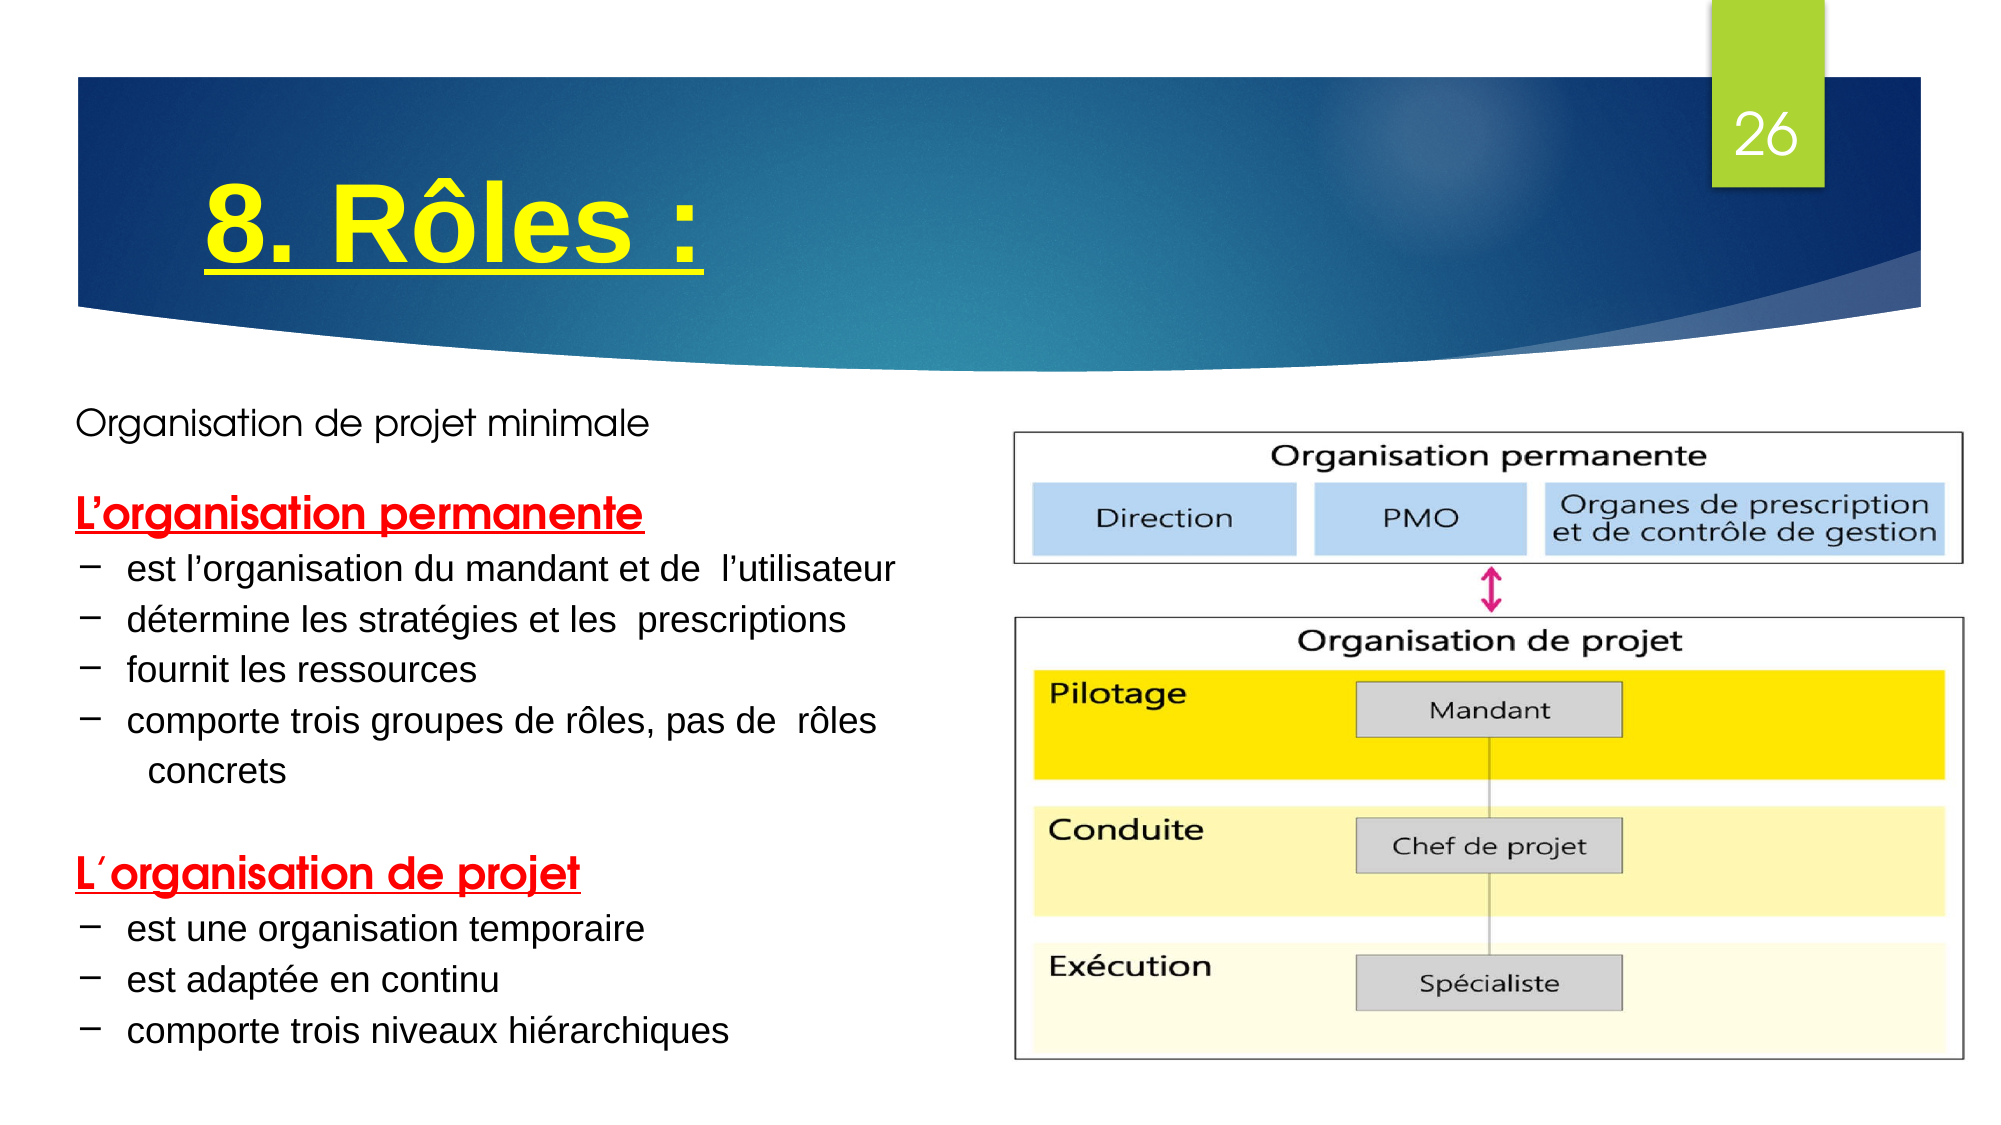

26
# 8. Rôles :
Organisation de projet minimale
L’organisation permanente
est l’organisation du mandant et de  l’utilisateur
détermine les stratégies et les  prescriptions
fournit les ressources
comporte trois groupes de rôles, pas de  rôles
concrets

L’organisation de projet
est une organisation temporaire
est adaptée en continu
comporte trois niveaux hiérarchiques